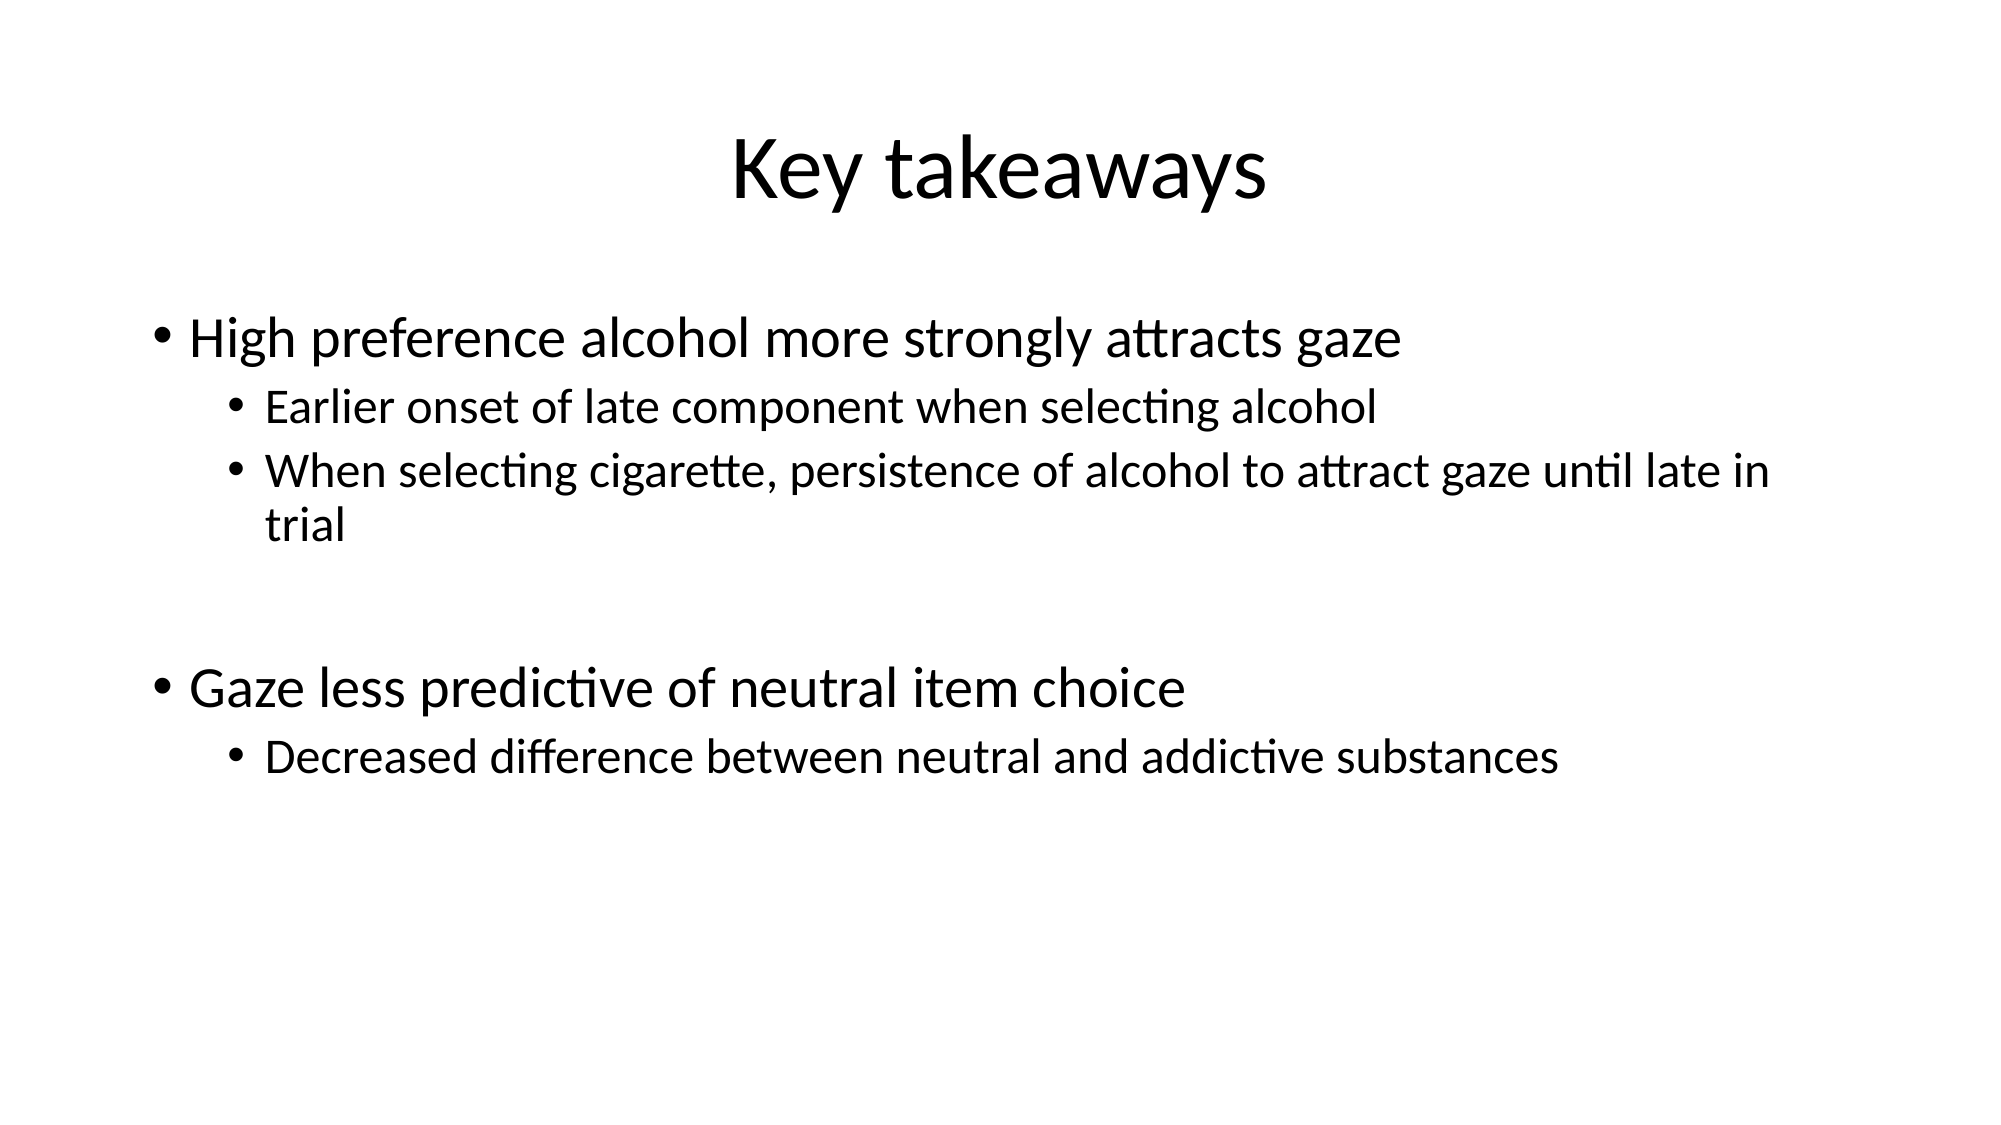

# Key takeaways
High preference alcohol more strongly attracts gaze
Earlier onset of late component when selecting alcohol
When selecting cigarette, persistence of alcohol to attract gaze until late in trial

Gaze less predictive of neutral item choice
Decreased difference between neutral and addictive substances